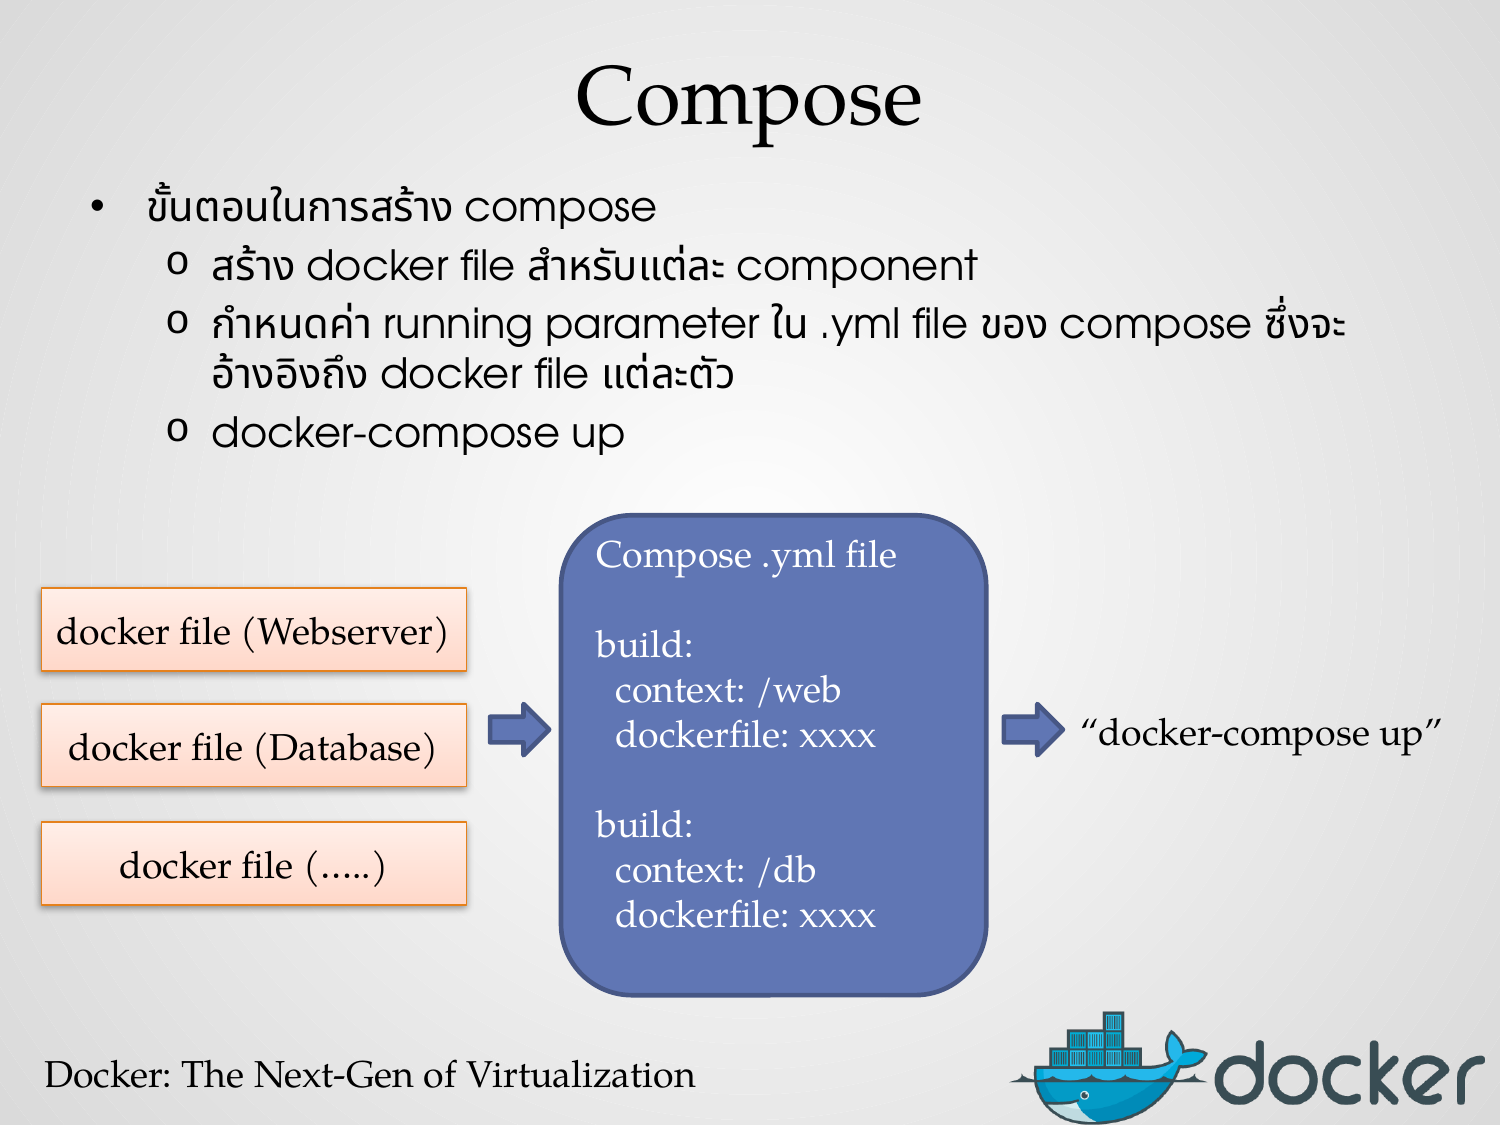

# Compose
ขั้นตอนในการสร้าง compose
สร้าง docker file สำหรับแต่ละ component
กำหนดค่า running parameter ใน .yml file ของ compose ซึ่งจะอ้างอิงถึง docker file แต่ละตัว
docker-compose up
Compose .yml file

build:
  context: /web
  dockerfile: xxxx

build:
  context: /db
  dockerfile: xxxx

docker file (Webserver)
“docker-compose up”
docker file (Database)

docker file (…..)
Docker: The Next-Gen of Virtualization